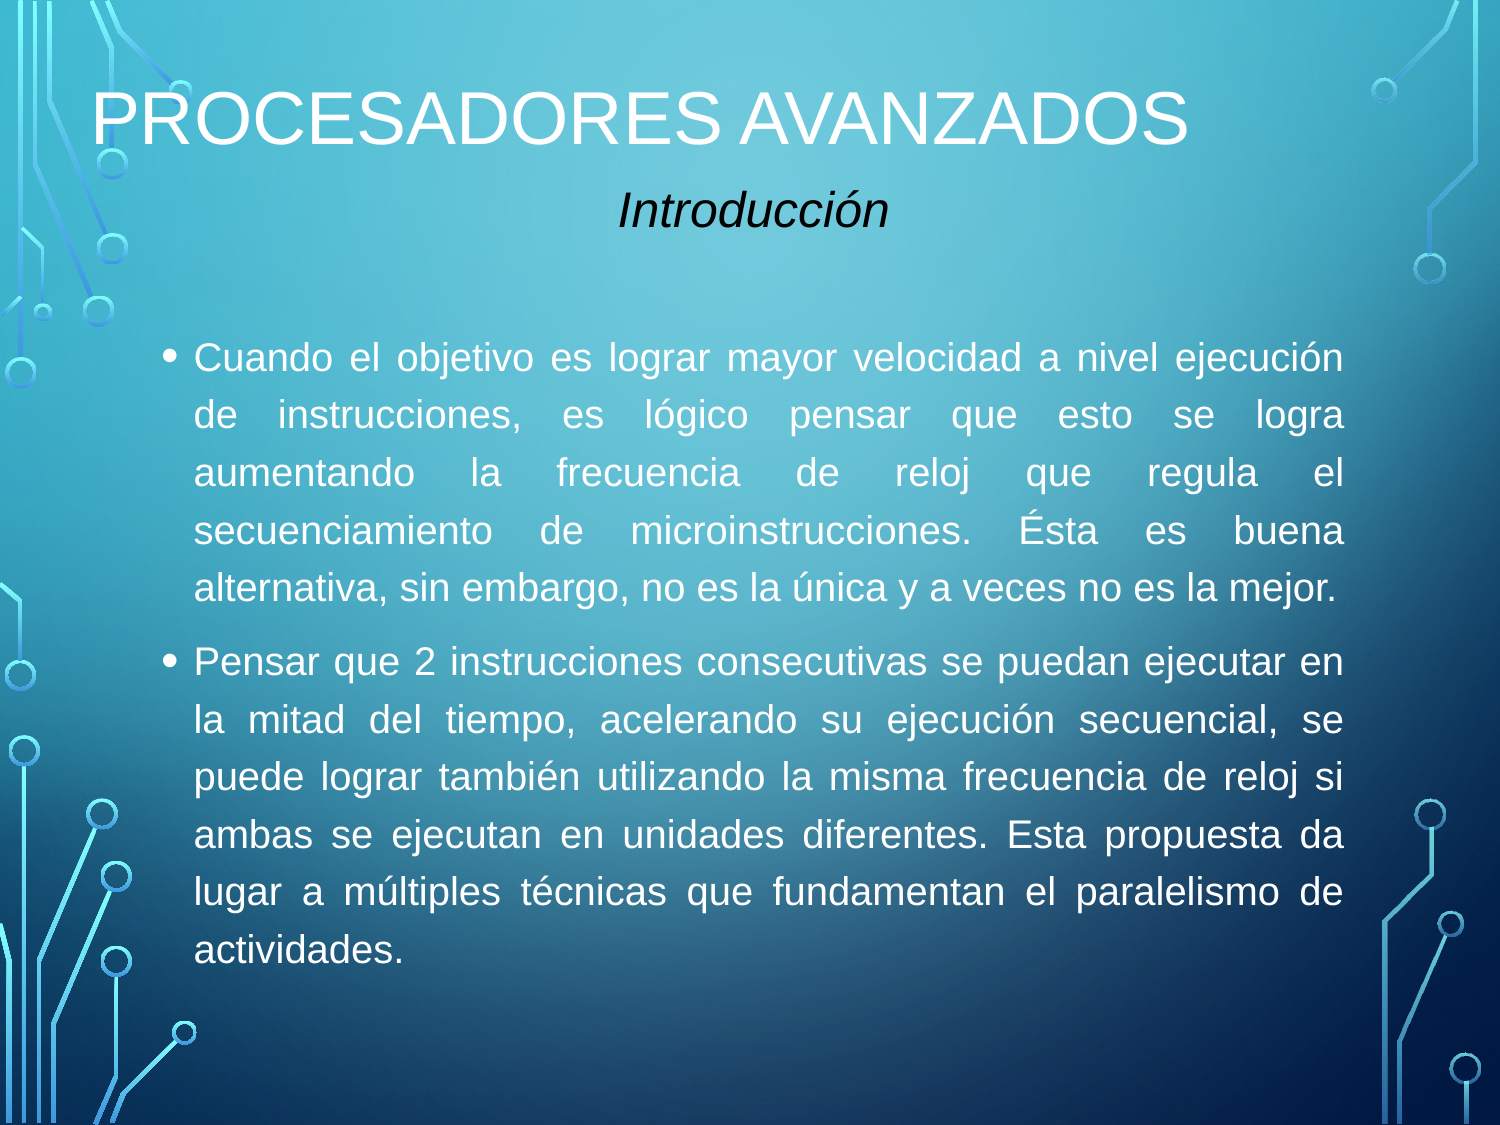

# Procesadores Avanzados
Introducción
Cuando el objetivo es lograr mayor velocidad a nivel ejecución de instrucciones, es lógico pensar que esto se logra aumentando la frecuencia de reloj que regula el secuenciamiento de microinstrucciones. Ésta es buena alternativa, sin embargo, no es la única y a veces no es la mejor.
Pensar que 2 instrucciones consecutivas se puedan ejecutar en la mitad del tiempo, acelerando su ejecución secuencial, se puede lograr también utilizando la misma frecuencia de reloj si ambas se ejecutan en unidades diferentes. Esta propuesta da lugar a múltiples técnicas que fundamentan el paralelismo de actividades.